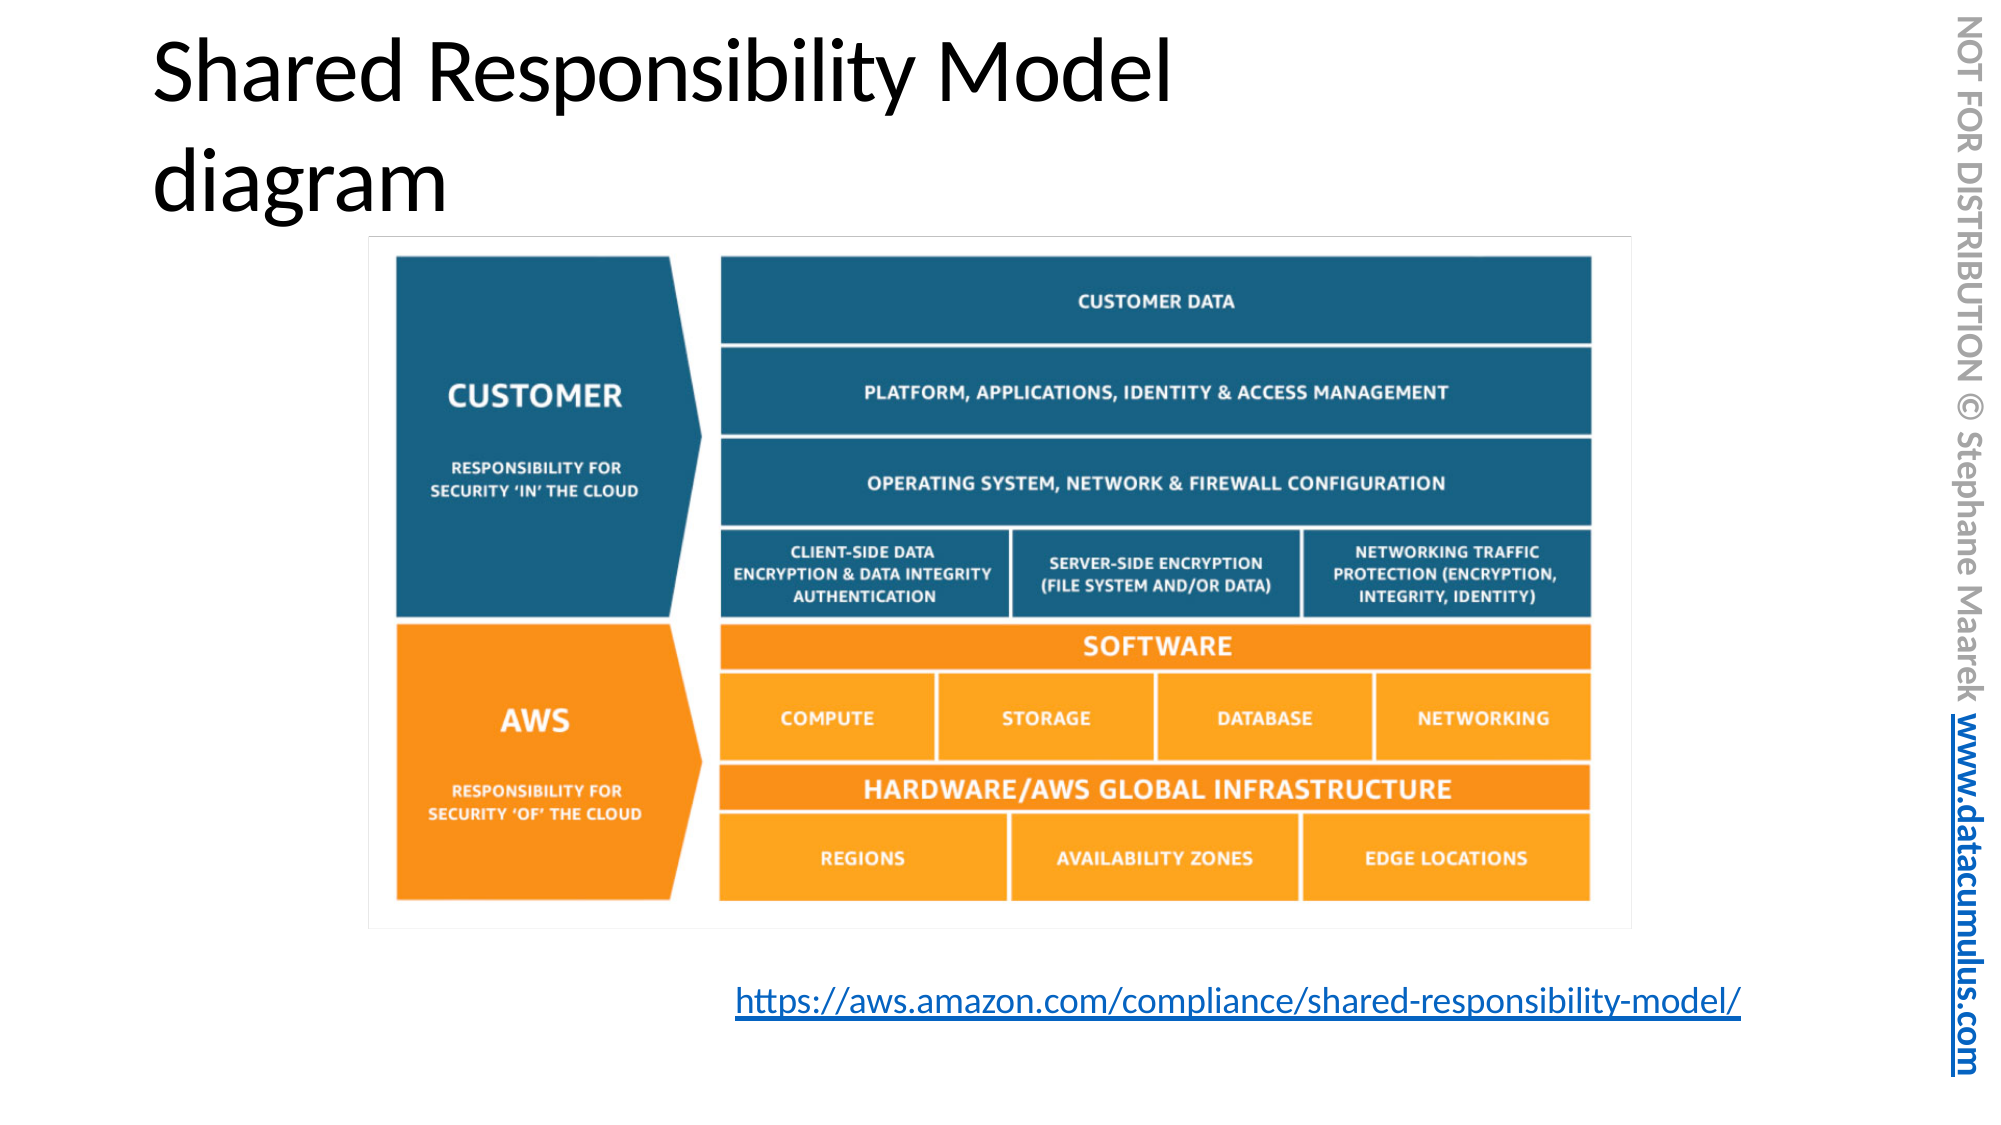

NOT FOR DISTRIBUTION © Stephane Maarek www.datacumulus.com
# Shared Responsibility Model diagram

https://aws.amazon.com/compliance/shared-responsibility-model/
© Stephane Maarek